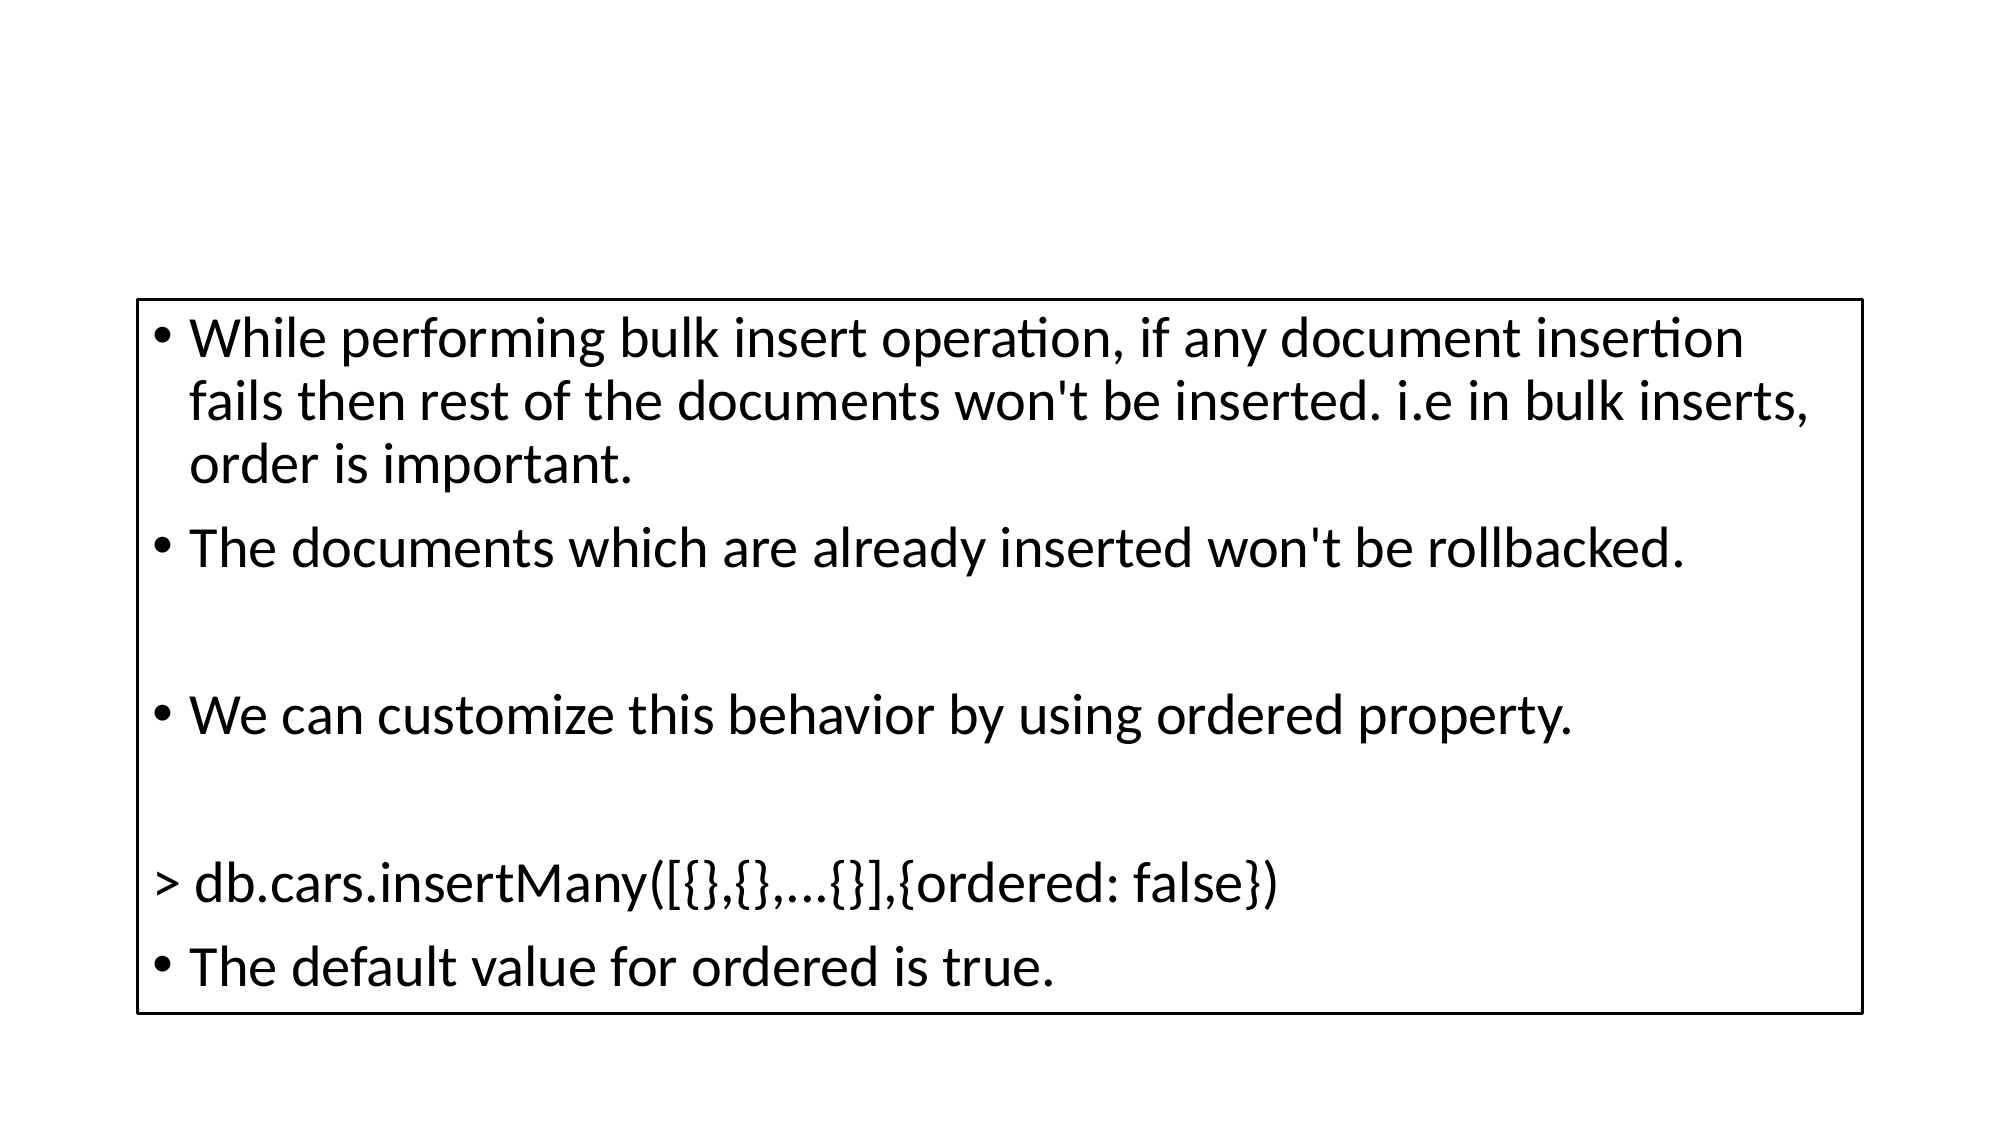

#
While performing bulk insert operation, if any document insertion fails then rest of the documents won't be inserted. i.e in bulk inserts, order is important.
The documents which are already inserted won't be rollbacked.

We can customize this behavior by using ordered property.

> db.cars.insertMany([{},{},...{}],{ordered: false})
The default value for ordered is true.